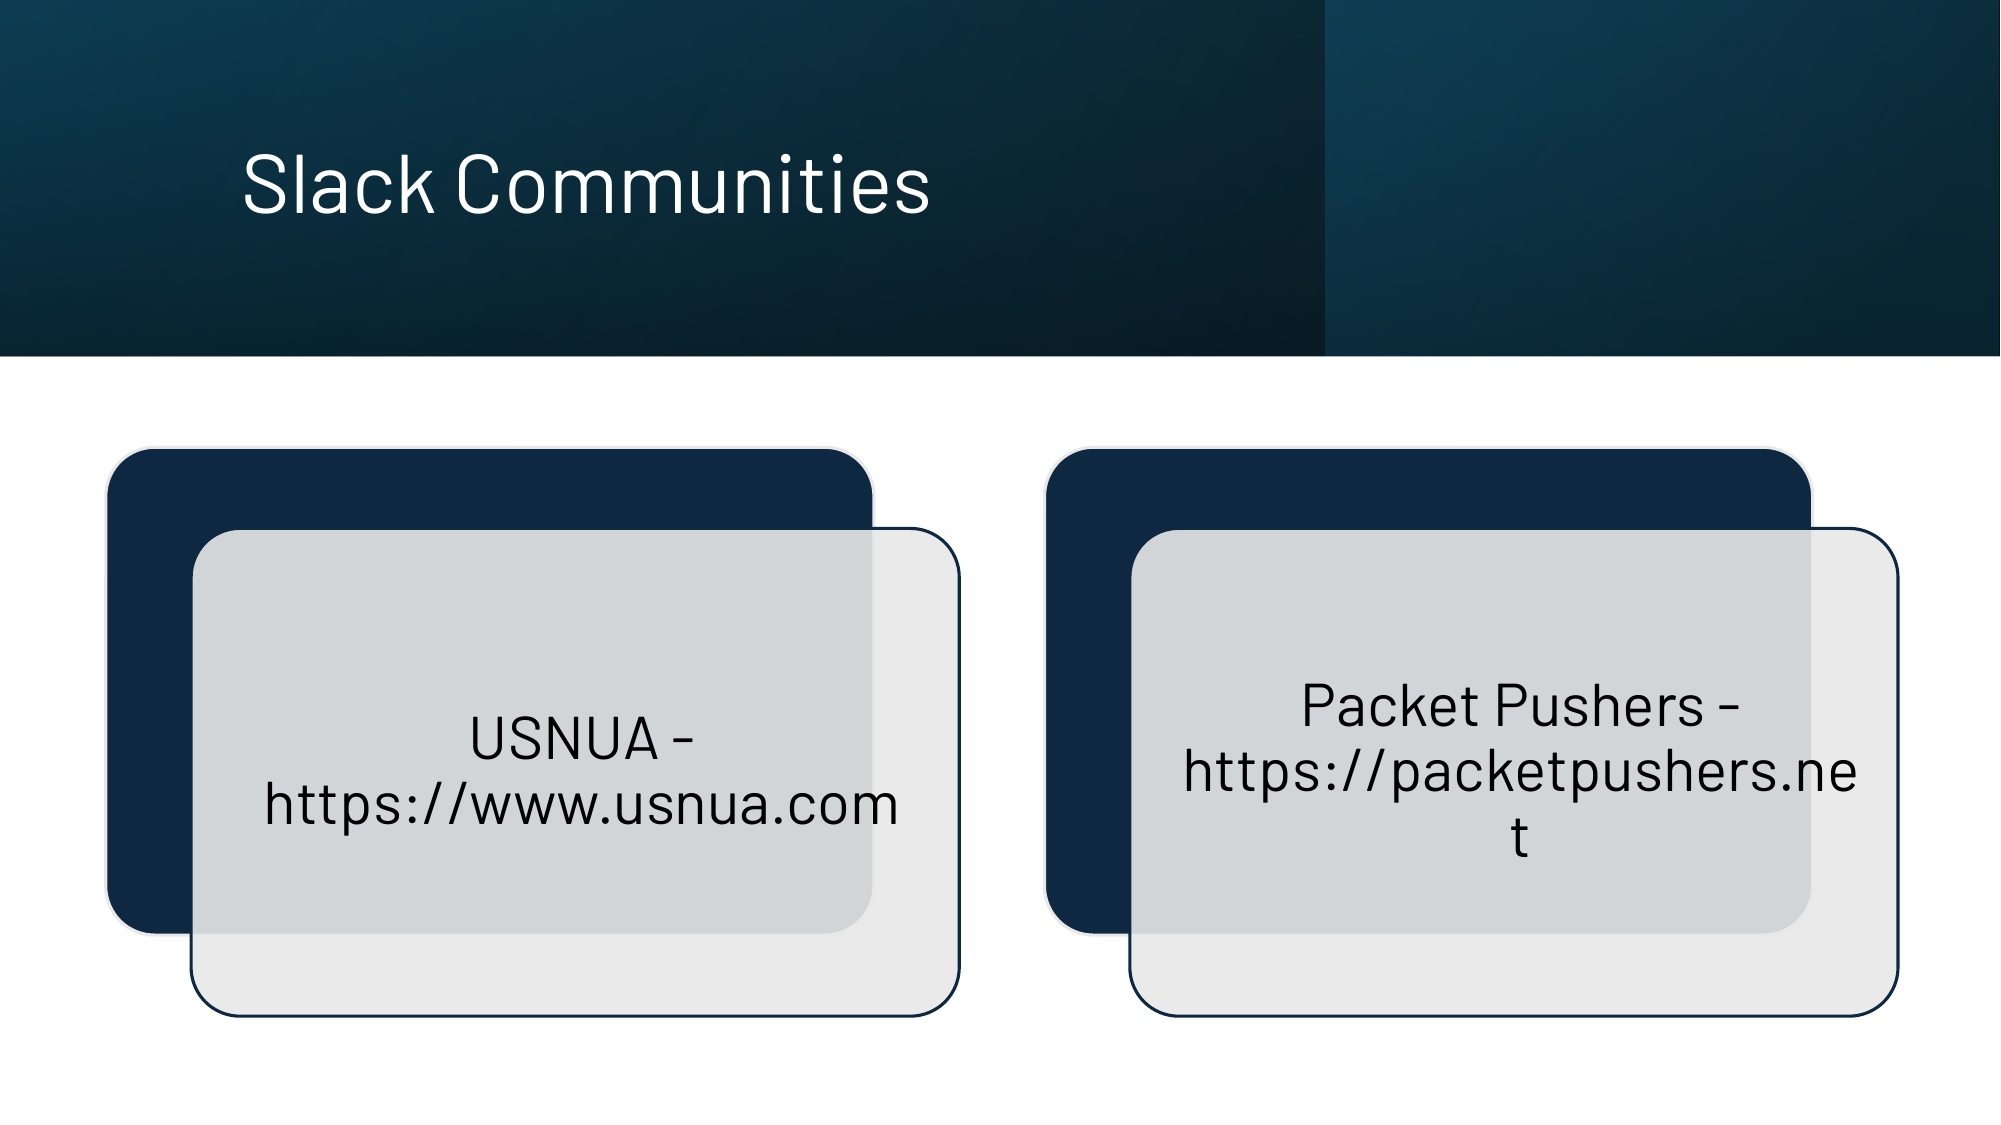

# Slack Communities
USNUA - https://www.usnua.com
Packet Pushers - https://packetpushers.net